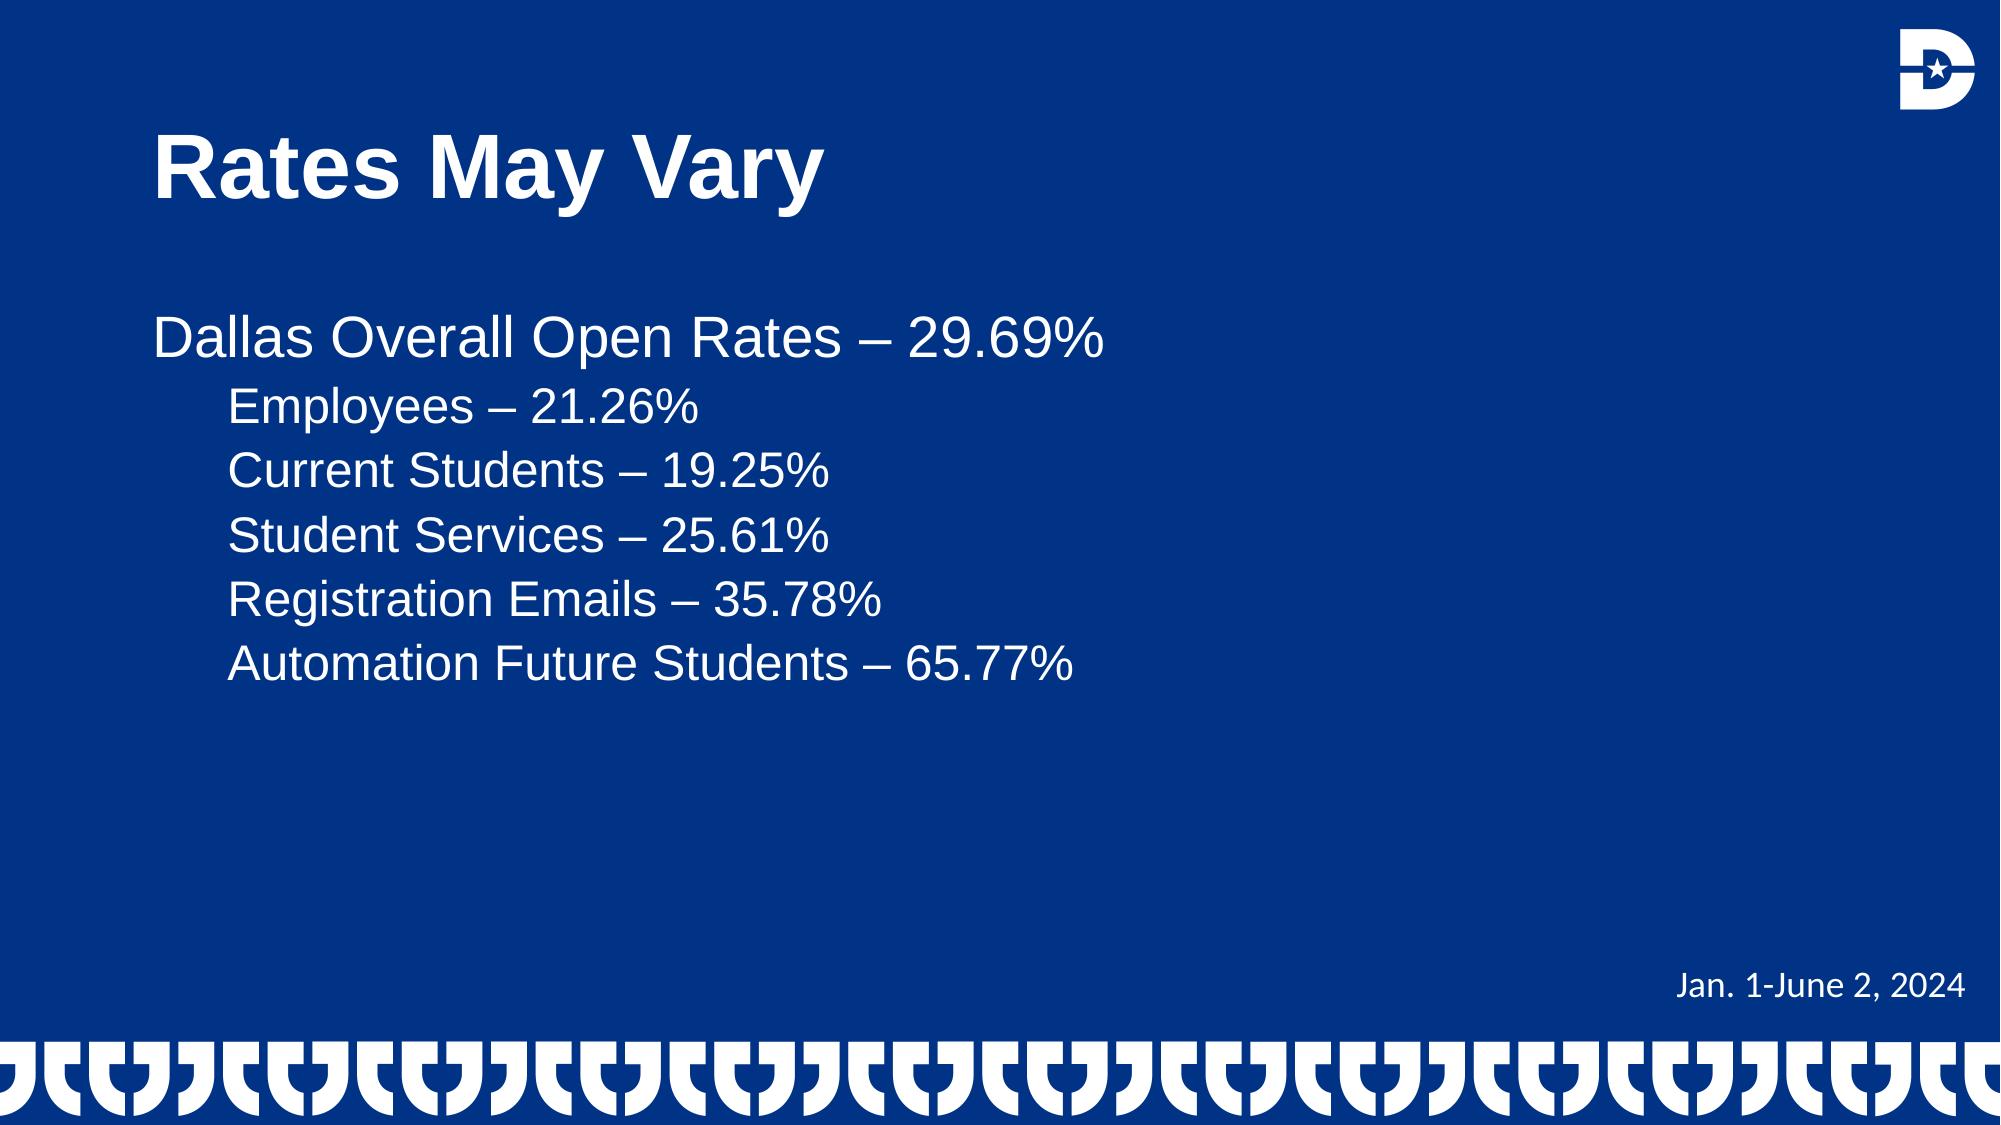

# Rates May Vary
Dallas Overall Open Rates – 29.69%
Employees – 21.26%
Current Students – 19.25%
Student Services – 25.61%
Registration Emails – 35.78%
Automation Future Students – 65.77%
Jan. 1-June 2, 2024